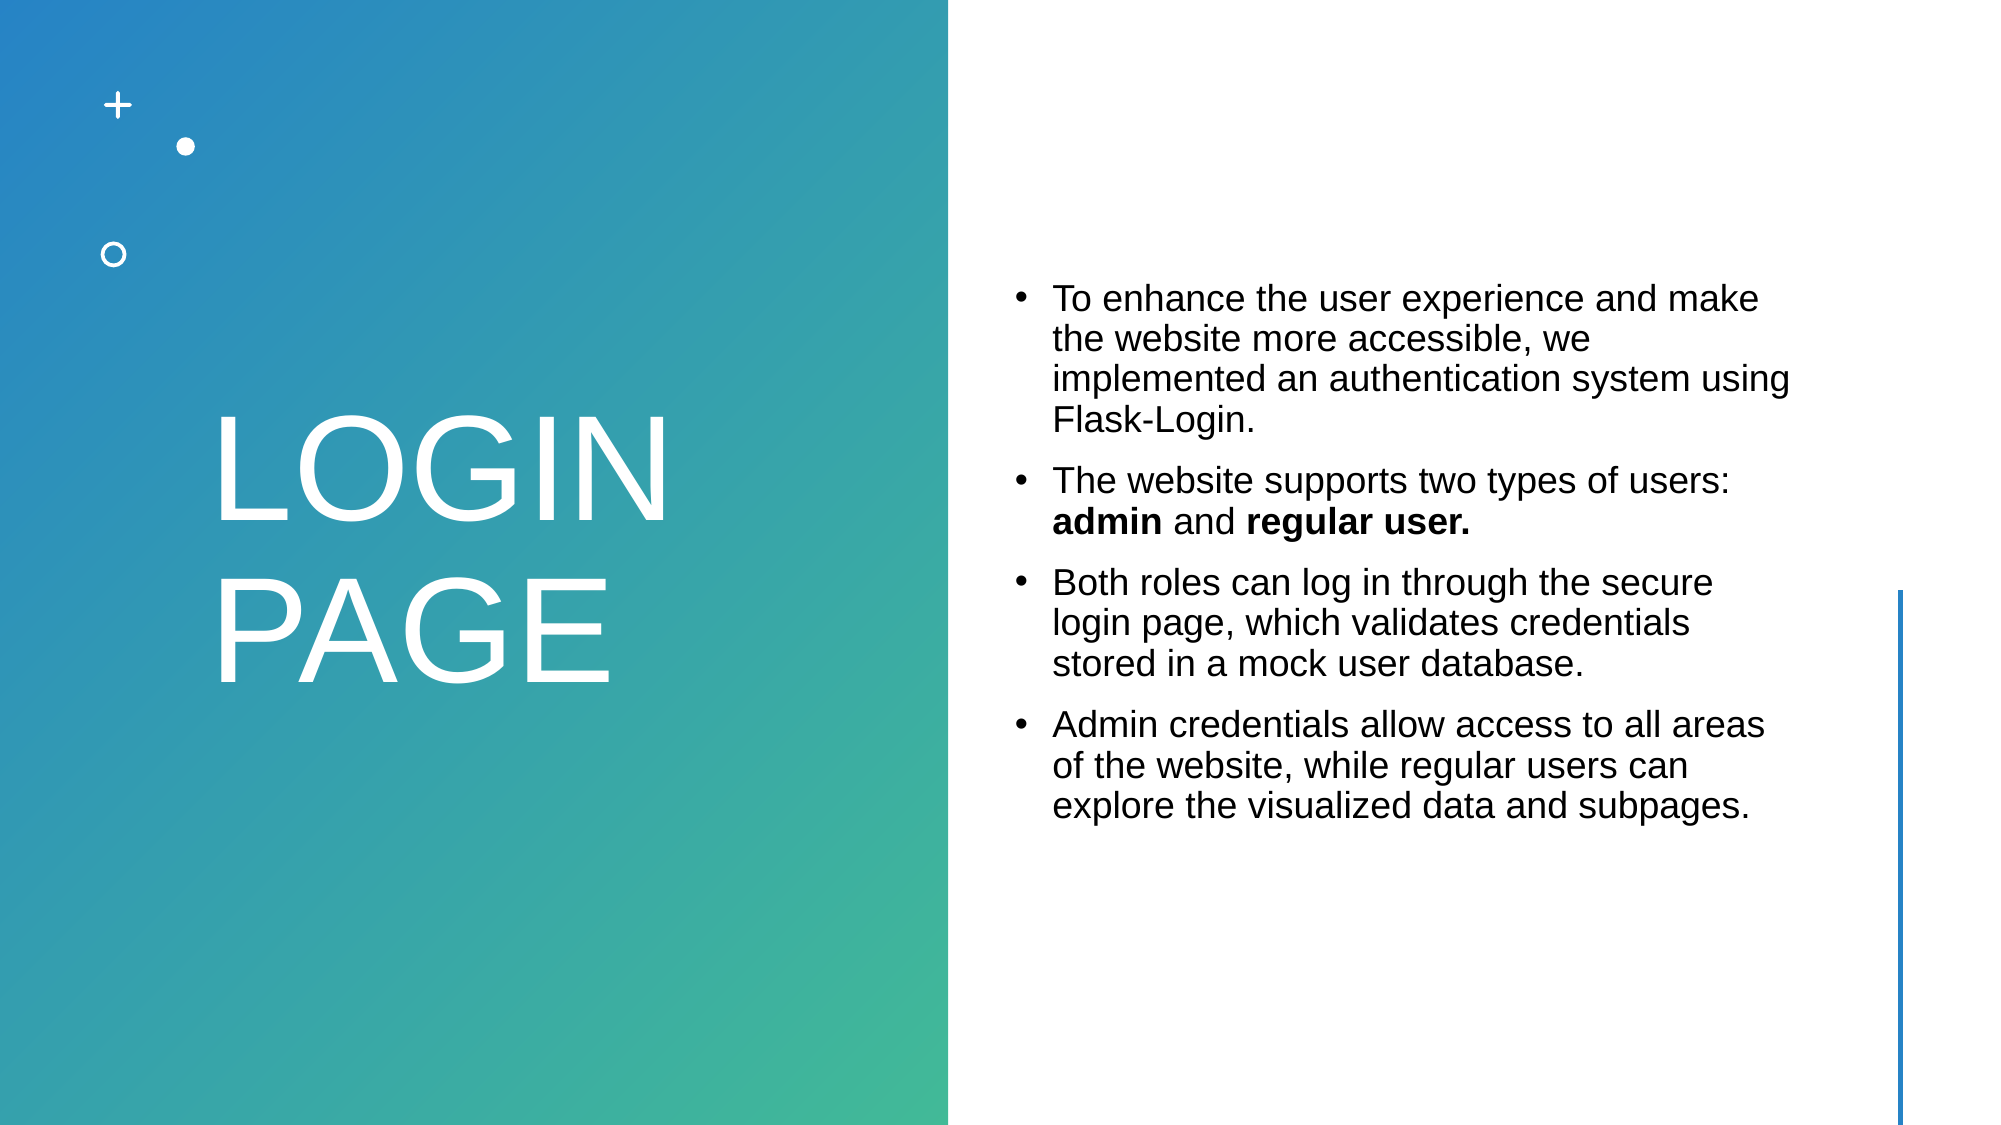

# LOGIN PAGE
To enhance the user experience and make the website more accessible, we implemented an authentication system using Flask-Login.
The website supports two types of users: admin and regular user.
Both roles can log in through the secure login page, which validates credentials stored in a mock user database.
Admin credentials allow access to all areas of the website, while regular users can explore the visualized data and subpages.